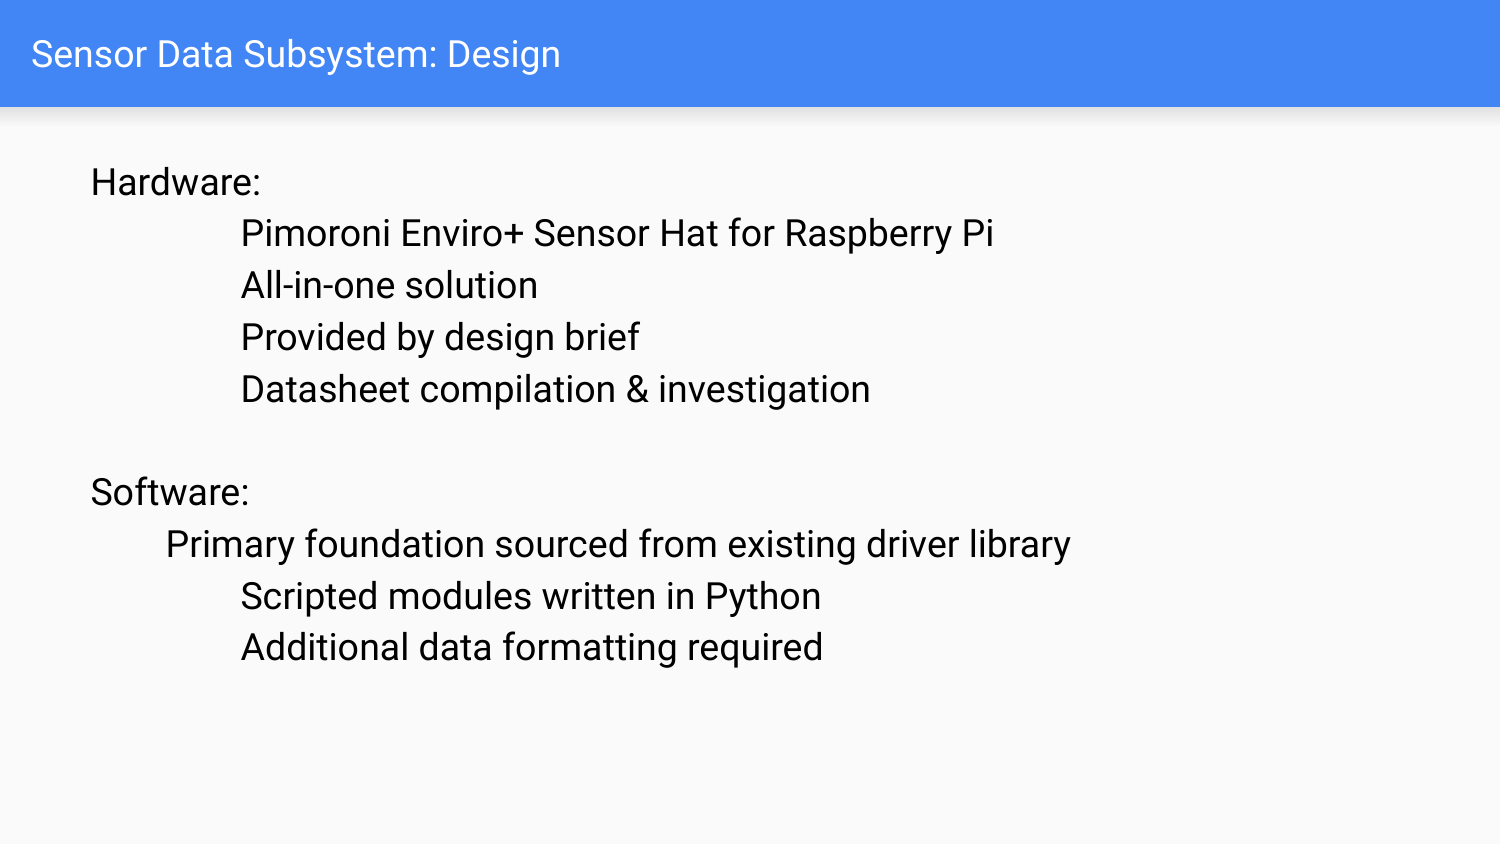

# Sensor Data Subsystem: Design
Hardware:
	Pimoroni Enviro+ Sensor Hat for Raspberry Pi
	All-in-one solution
	Provided by design brief
	Datasheet compilation & investigation

Software:
Primary foundation sourced from existing driver library
	Scripted modules written in Python
	Additional data formatting required